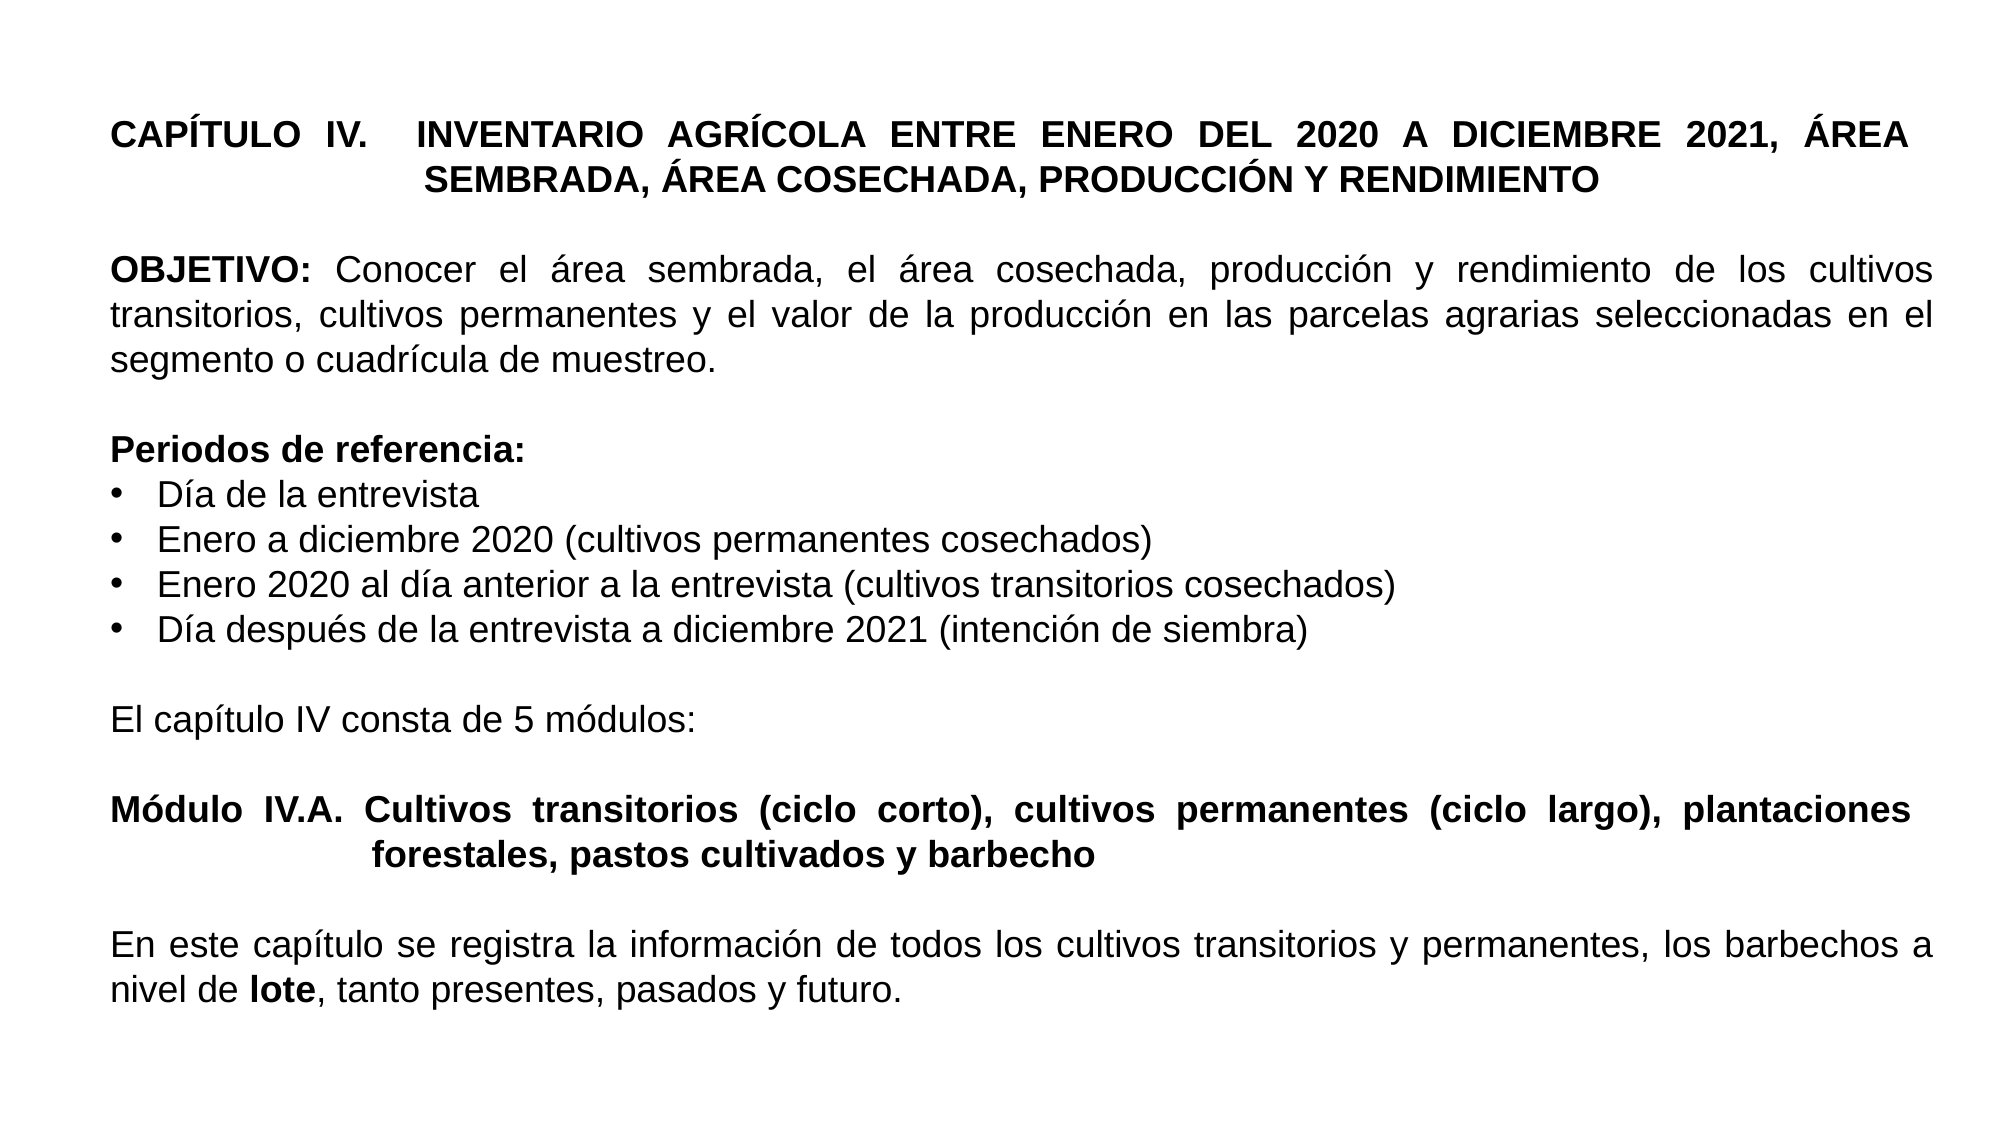

CAPÍTULO IV.  INVENTARIO AGRÍCOLA ENTRE ENERO DEL 2020 A DICIEMBRE 2021, ÁREA
                              SEMBRADA, ÁREA COSECHADA, PRODUCCIÓN Y RENDIMIENTO

OBJETIVO: Conocer el área sembrada, el área cosechada, producción y rendimiento de los cultivos transitorios, cultivos permanentes y el valor de la producción en las parcelas agrarias seleccionadas en el segmento o cuadrícula de muestreo.

Periodos de referencia:
Día de la entrevista
Enero a diciembre 2020 (cultivos permanentes cosechados)
Enero 2020 al día anterior a la entrevista (cultivos transitorios cosechados)
Día después de la entrevista a diciembre 2021 (intención de siembra)

El capítulo IV consta de 5 módulos:

Módulo IV.A. Cultivos transitorios (ciclo corto), cultivos permanentes (ciclo largo), plantaciones
                         forestales, pastos cultivados y barbecho

En este capítulo se registra la información de todos los cultivos transitorios y permanentes, los barbechos a nivel de lote, tanto presentes, pasados y futuro.